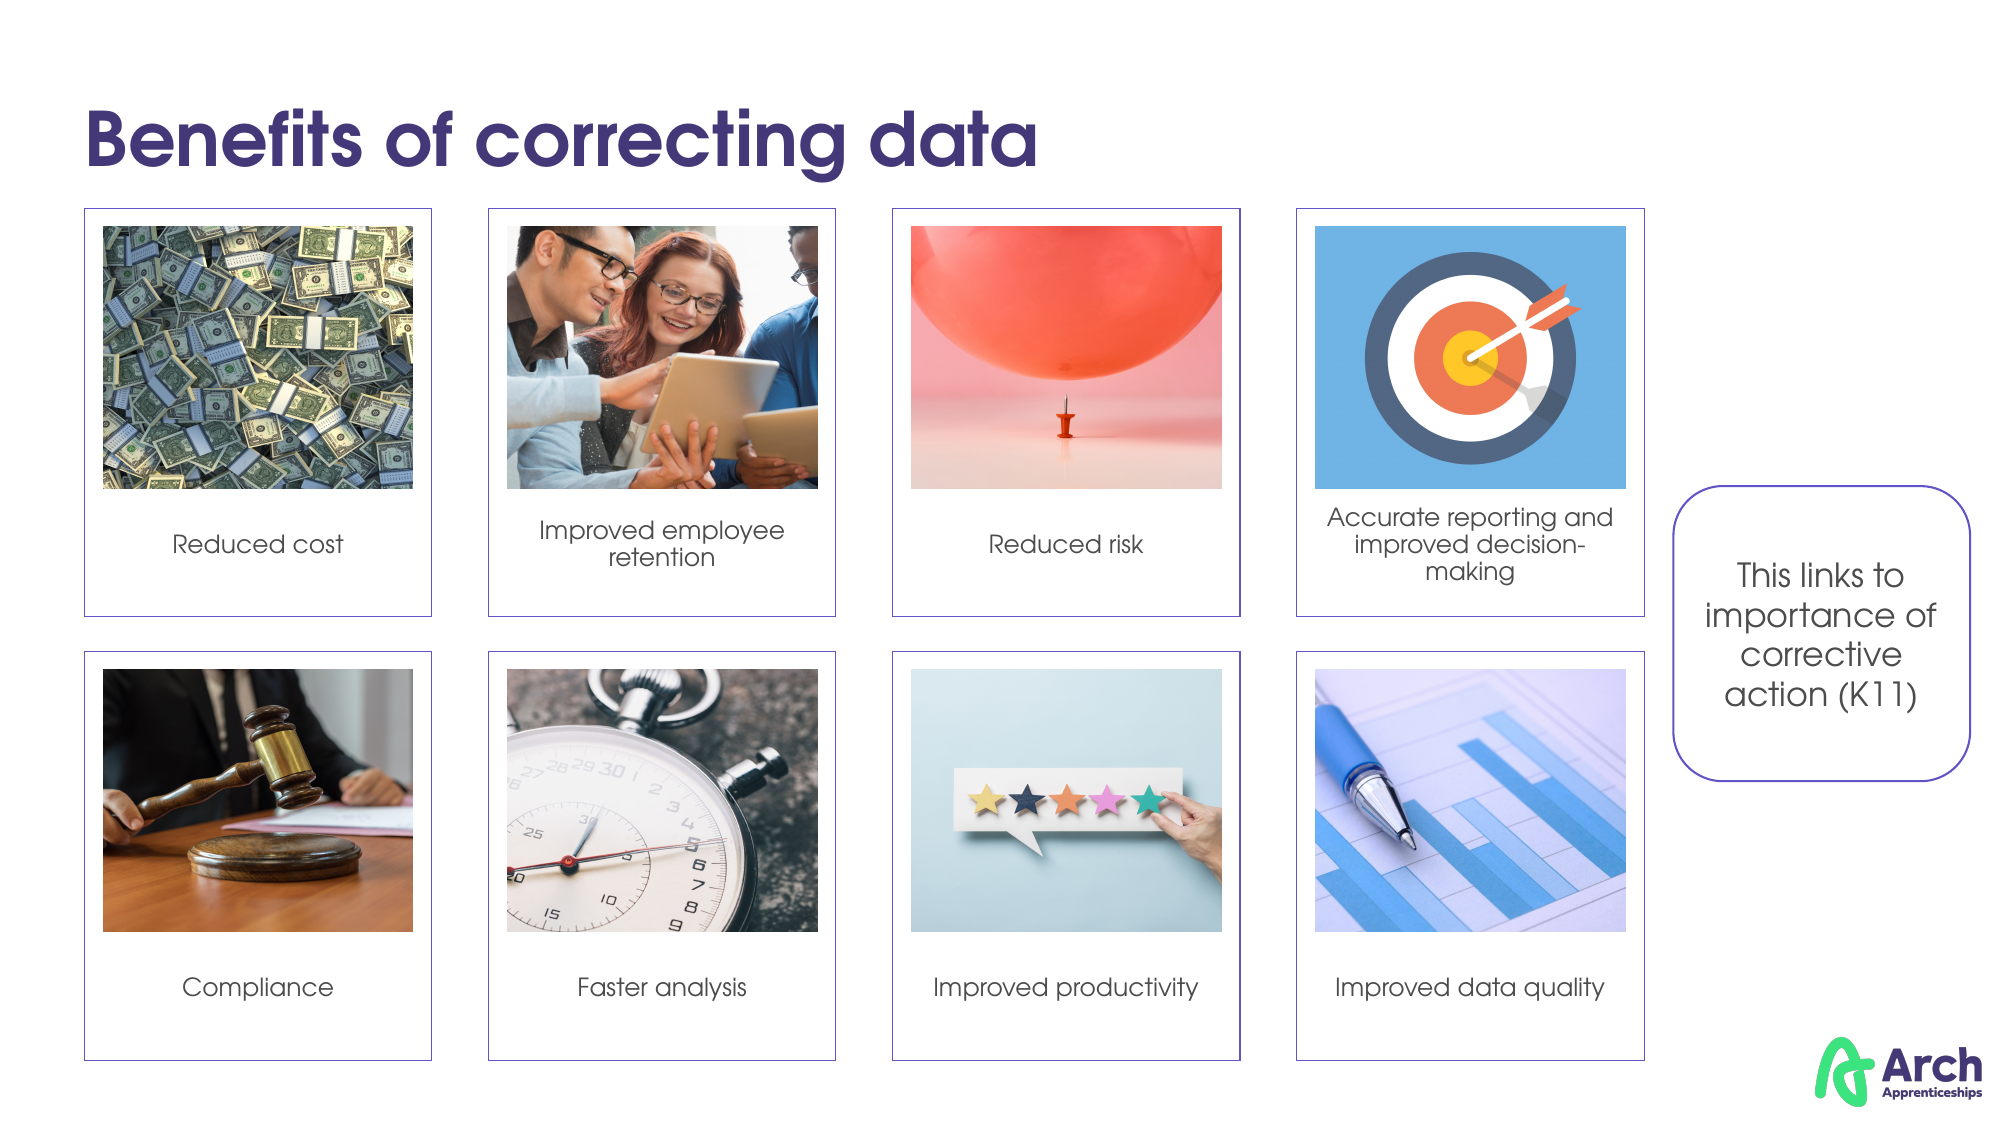

Reduced cost
Improved employee retention
Reduced risk
Accurate reporting and
improved decision-making
Compliance
Faster analysis
Improved productivity
Improved data quality
# Benefits of correcting data
This links to importance of corrective action (K11)